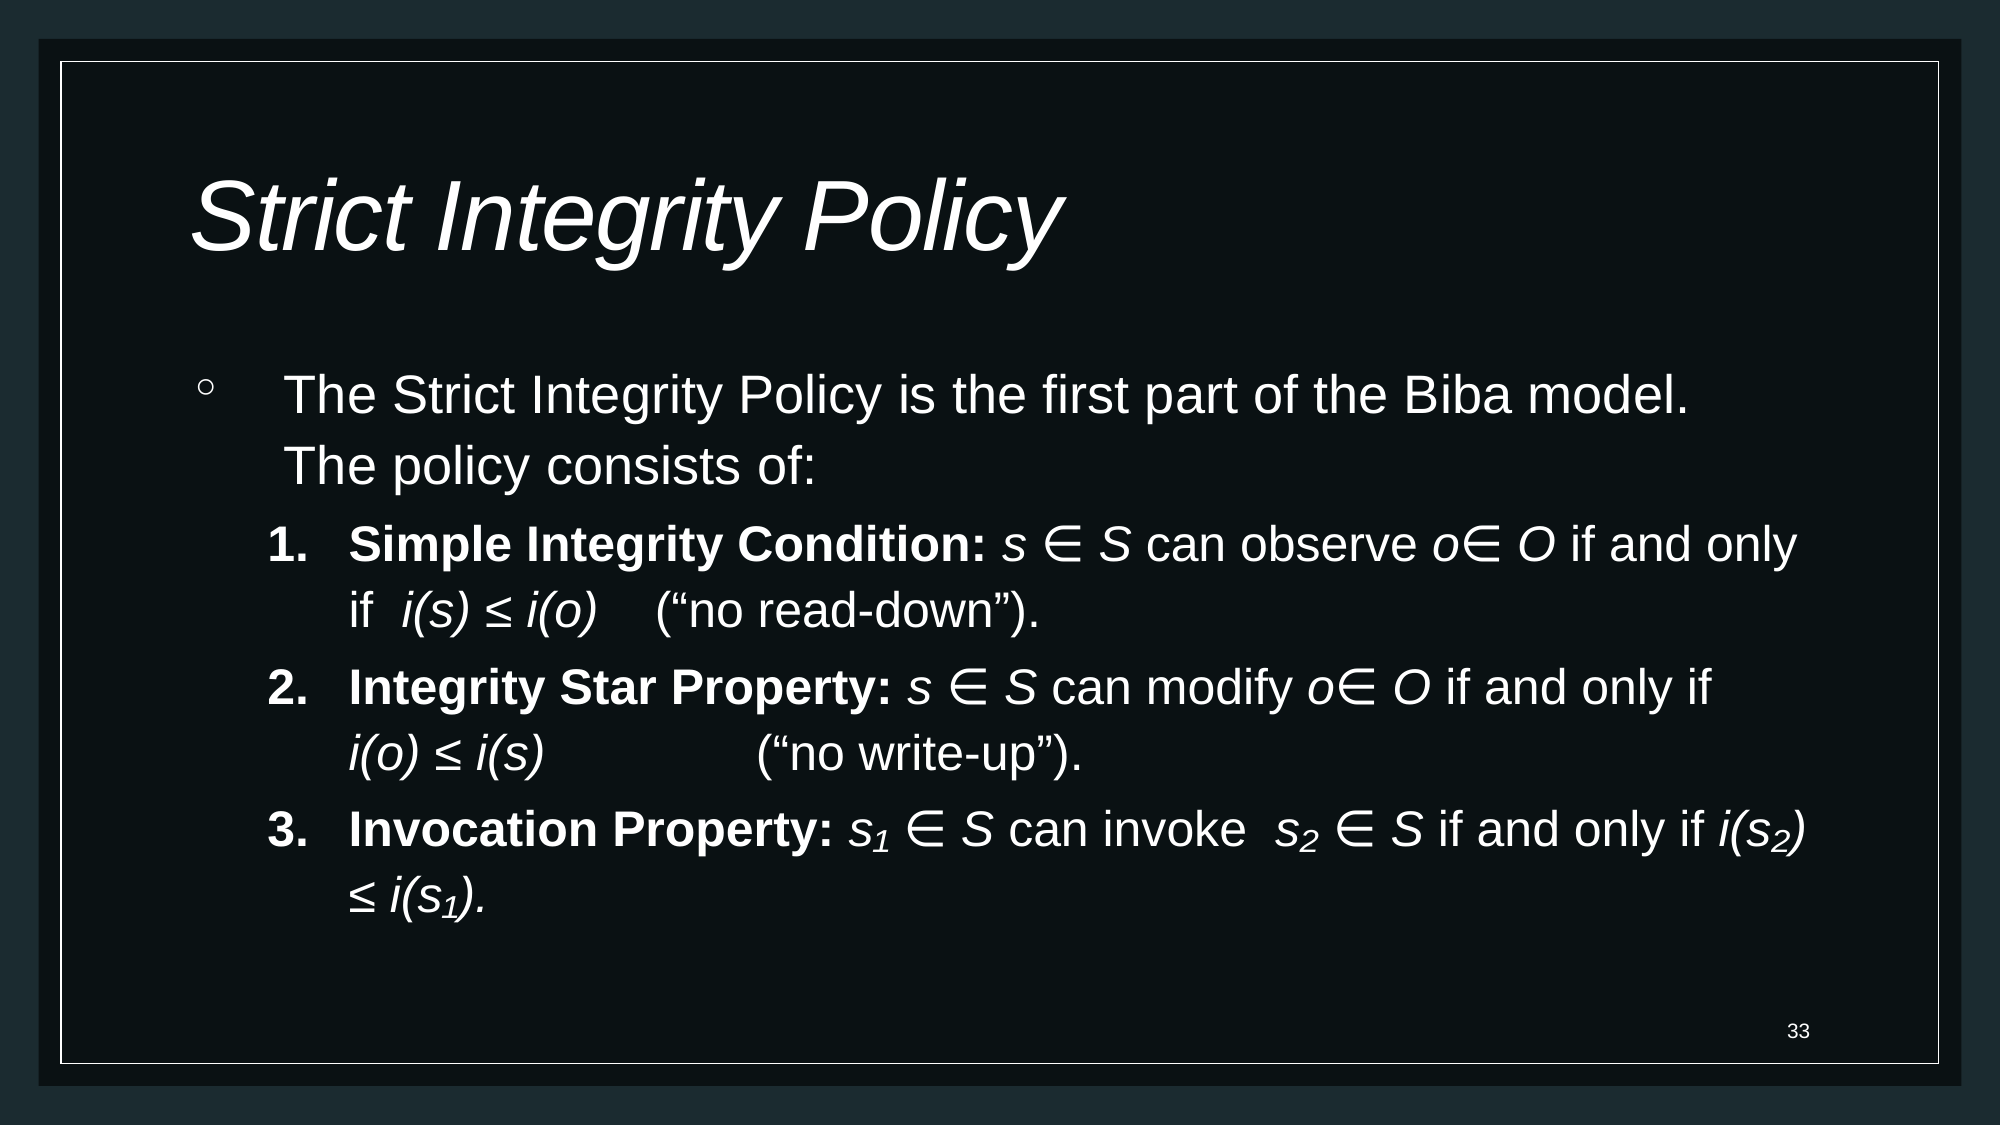

# Strict Integrity Policy
The Strict Integrity Policy is the first part of the Biba model.  The policy consists of:
Simple Integrity Condition: s ∈ S can observe o∈ O if and only if  i(s) ≤ i(o)    (“no read-down”).
Integrity Star Property: s ∈ S can modify o∈ O if and only if   i(o) ≤ i(s)               (“no write-up”).
Invocation Property: s₁ ∈ S can invoke  s₂ ∈ S if and only if i(s₂) ≤ i(s₁).

33